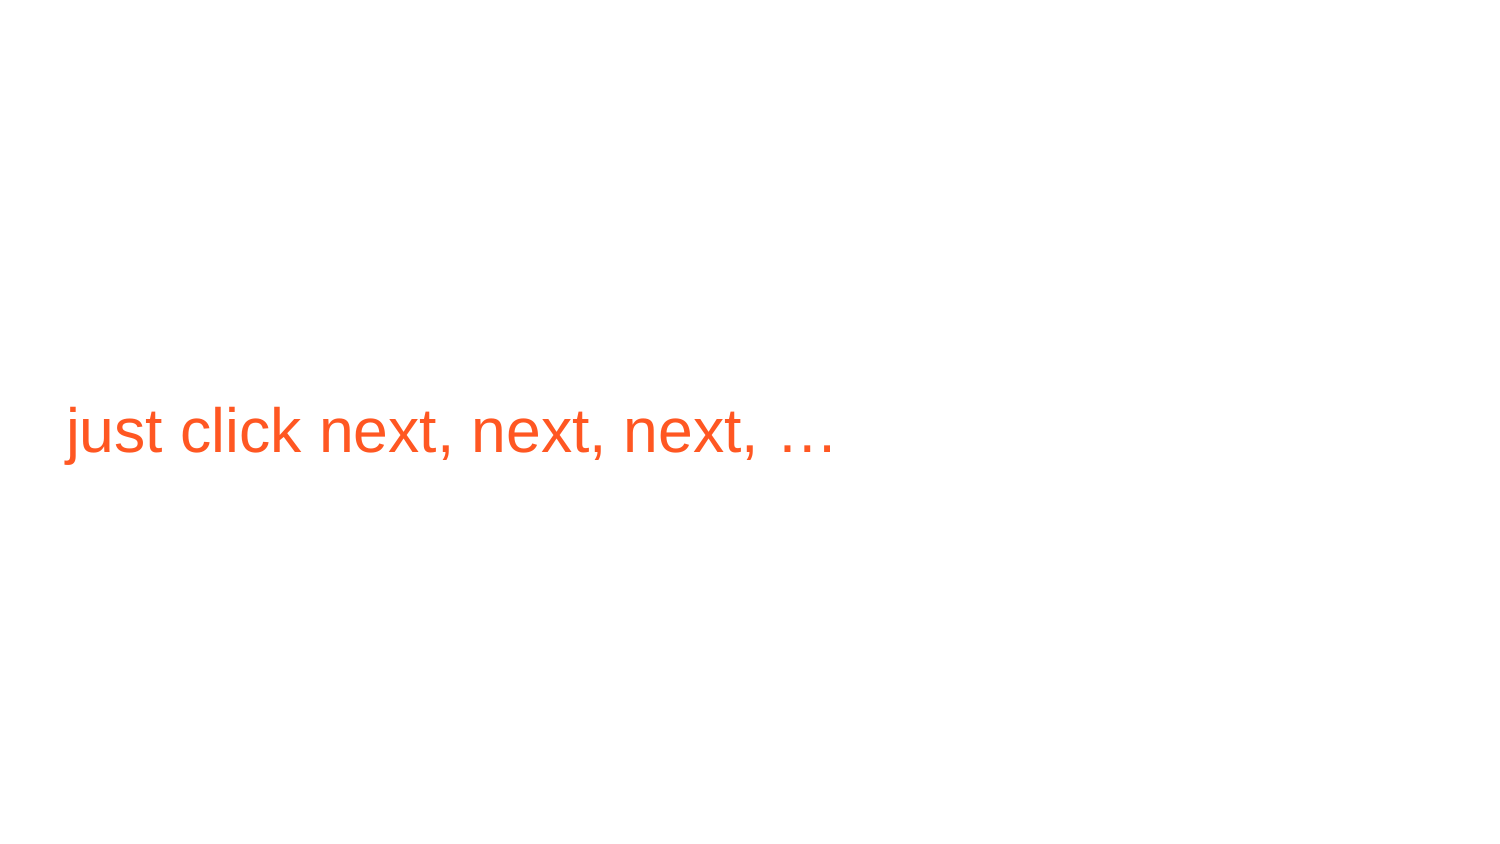

# just click next, next, next, …